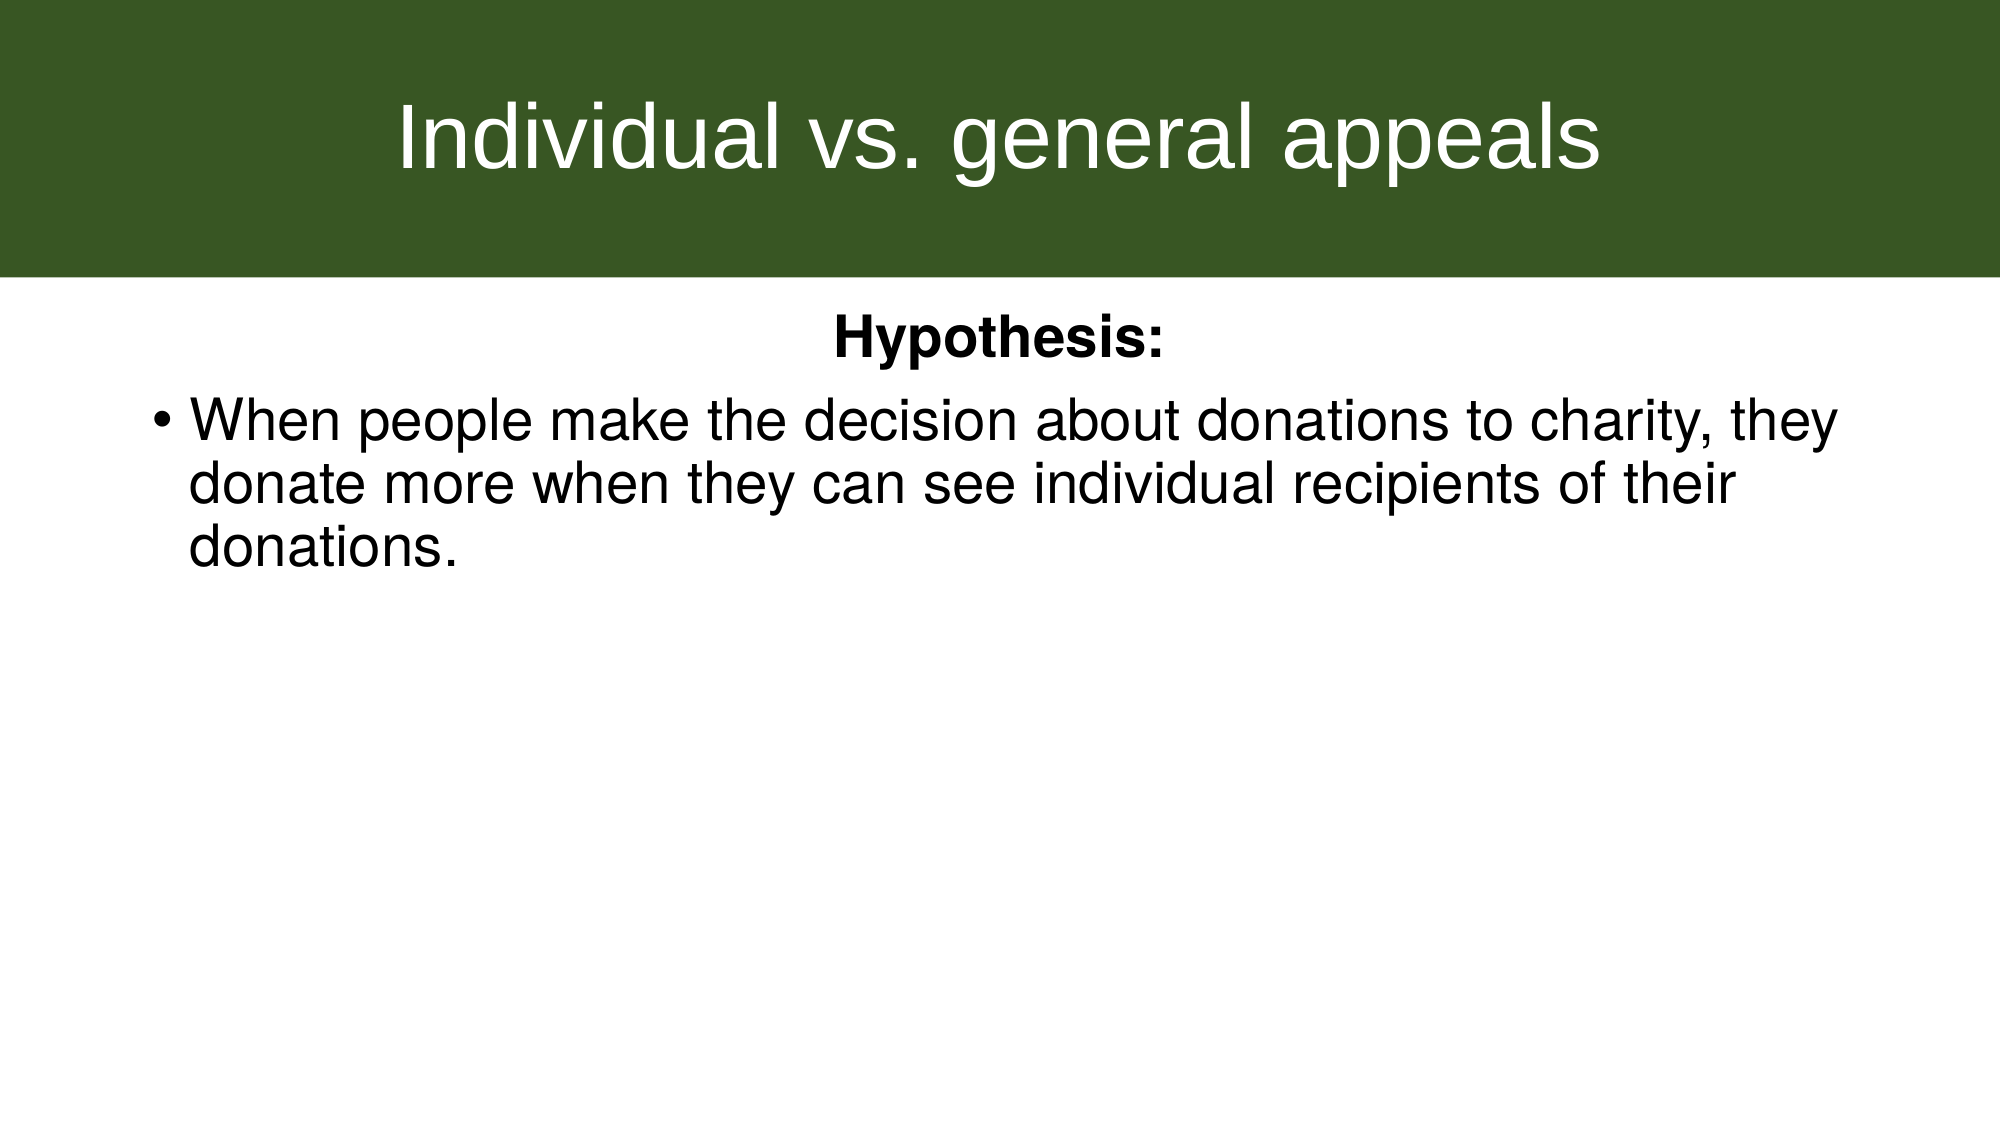

# Individual vs. general appeals
Hypothesis:
When people make the decision about donations to charity, they donate more when they can see individual recipients of their donations.